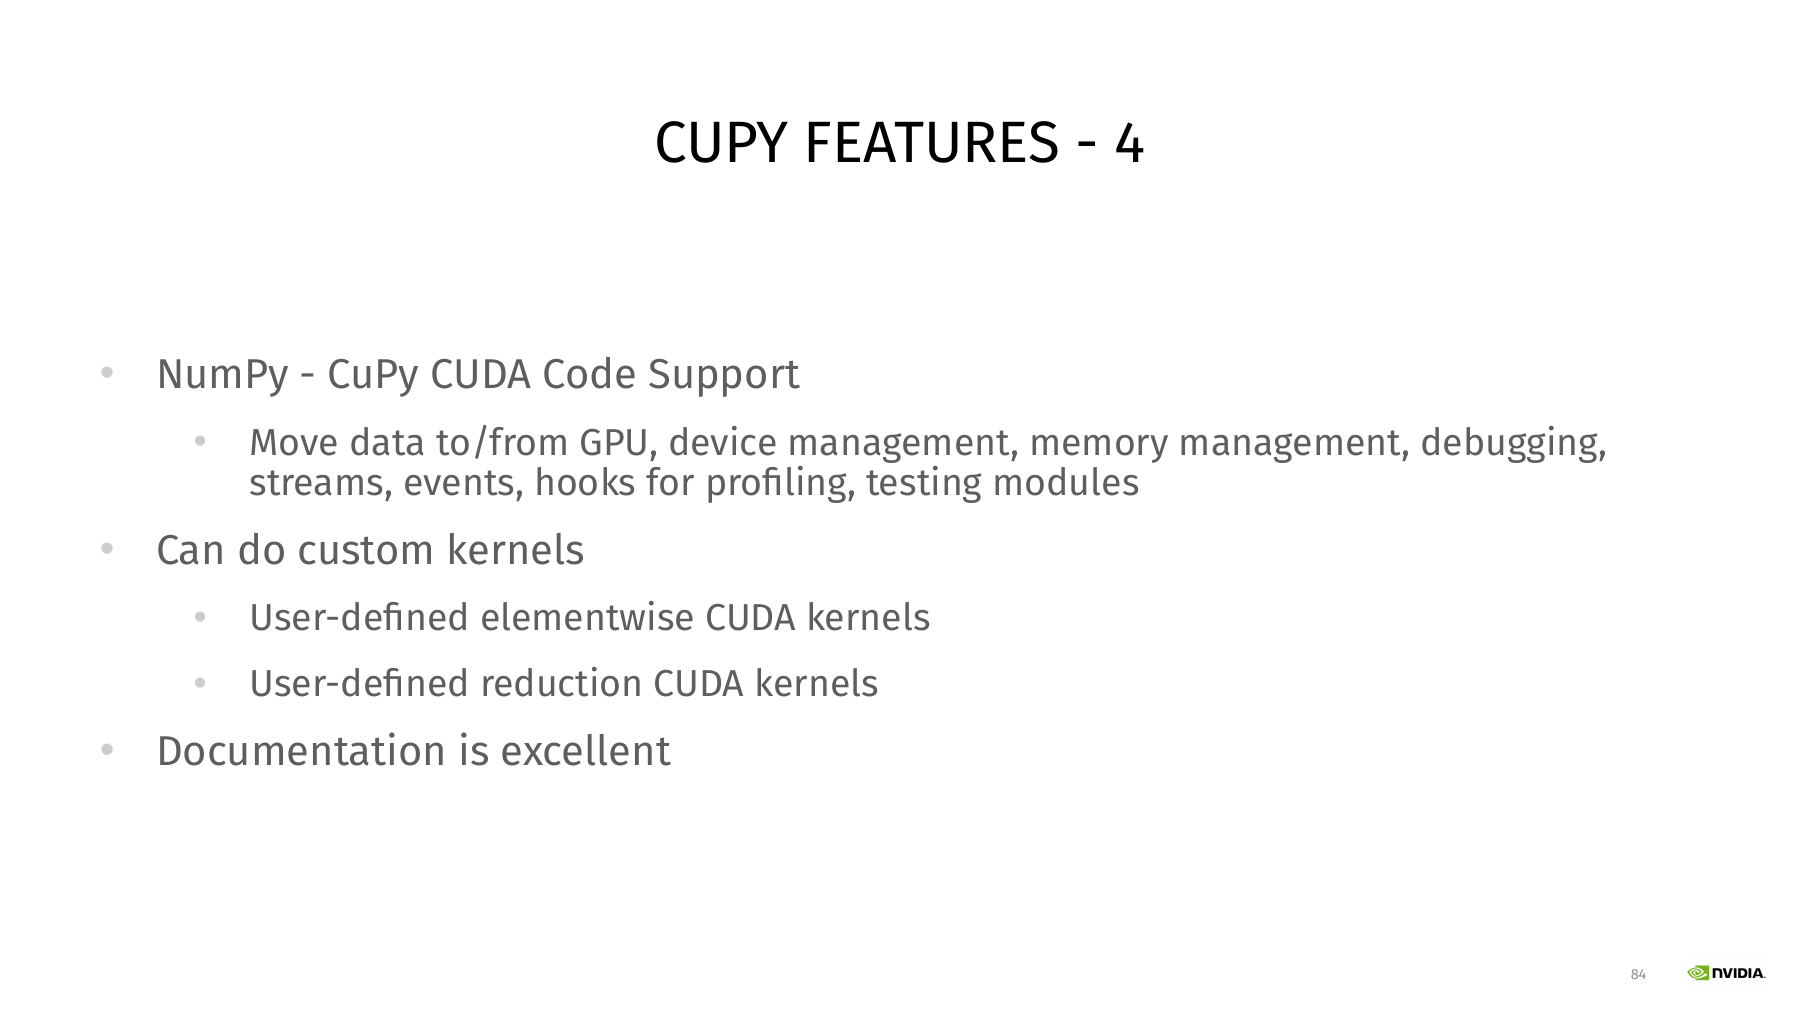

# CuPy FEATURES - 4

NumPy - CuPy CUDA Code Support
Move data to/from GPU, device management, memory management, debugging, streams, events, hooks for profiling, testing modules
Can do custom kernels
User-defined elementwise CUDA kernels
User-defined reduction CUDA kernels
Documentation is excellent